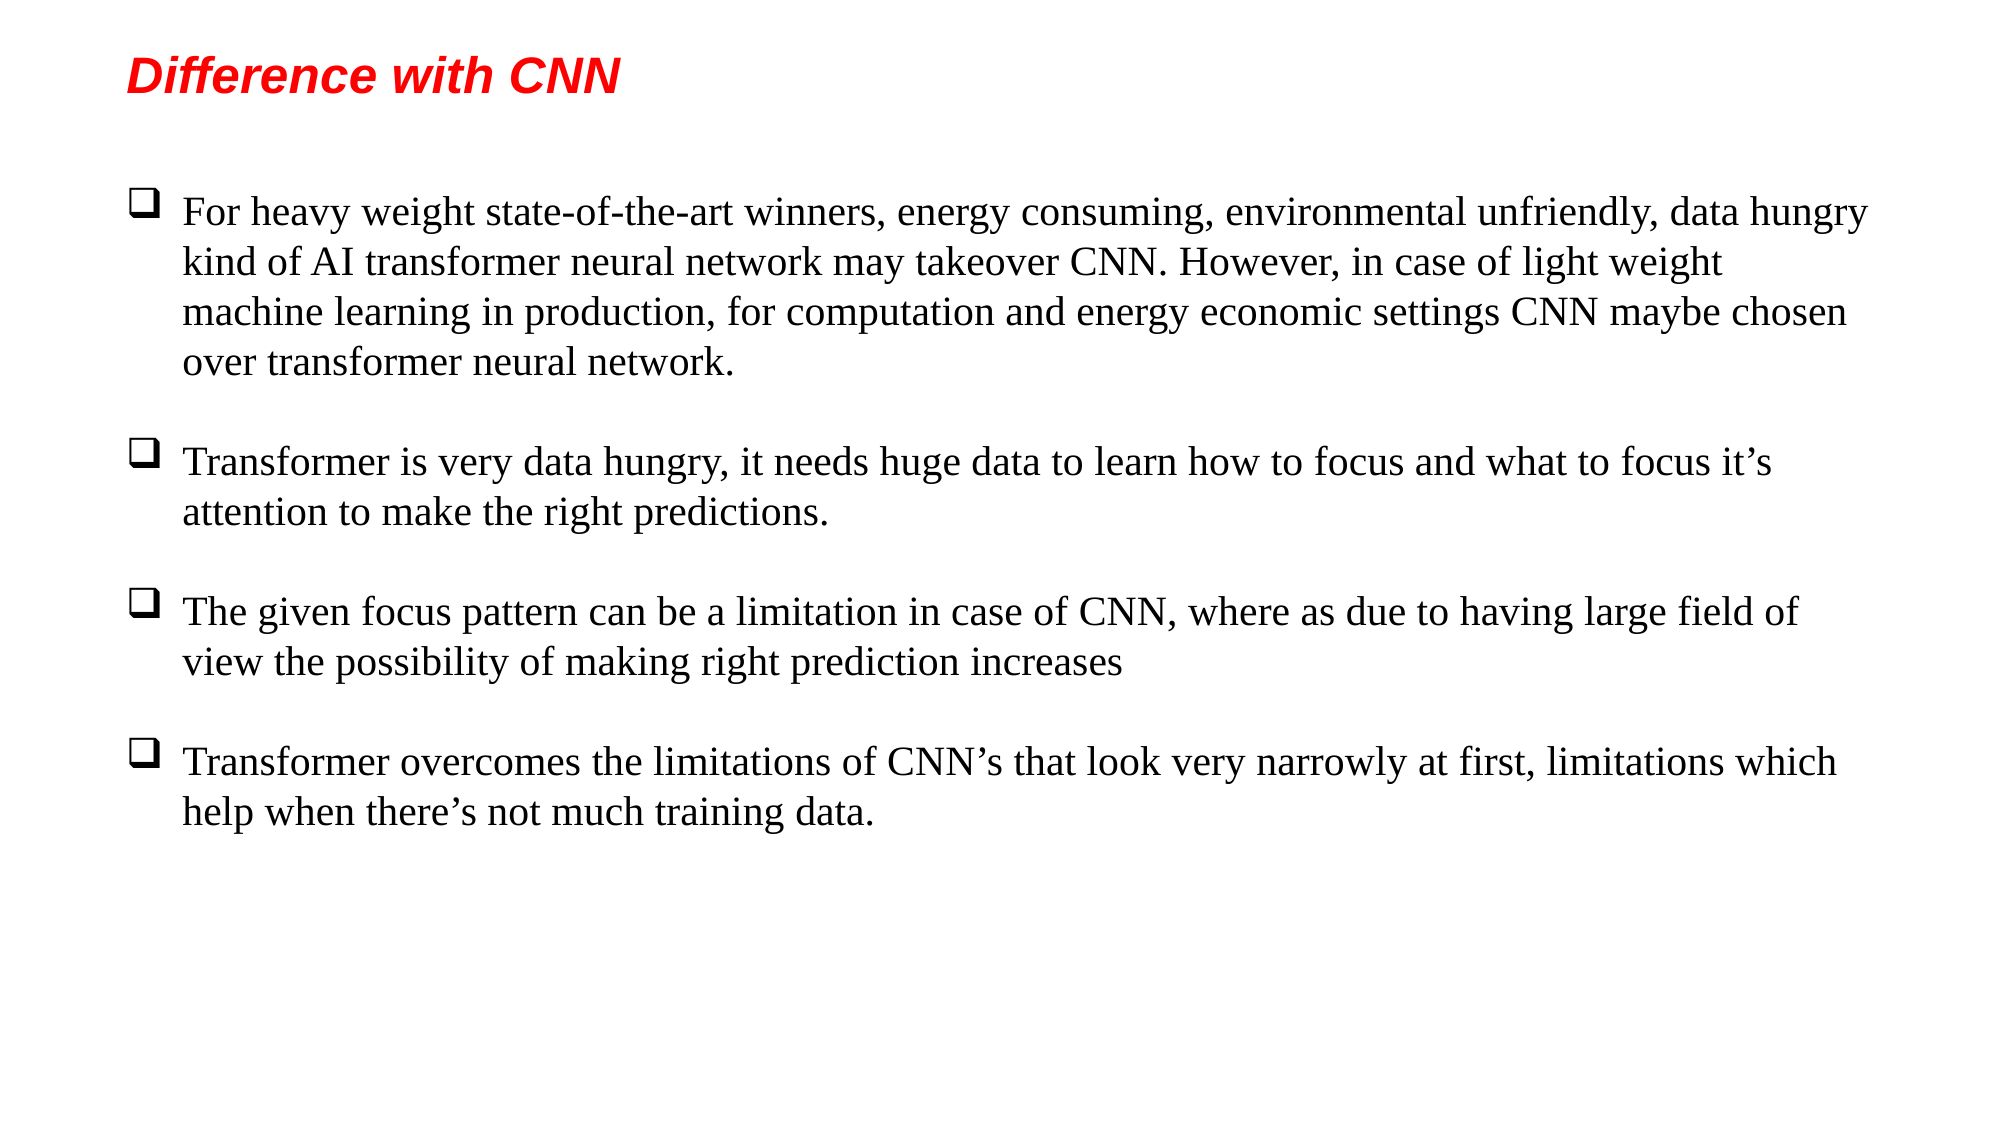

# Difference with CNN
For heavy weight state-of-the-art winners, energy consuming, environmental unfriendly, data hungry kind of AI transformer neural network may takeover CNN. However, in case of light weight machine learning in production, for computation and energy economic settings CNN maybe chosen over transformer neural network.

Transformer is very data hungry, it needs huge data to learn how to focus and what to focus it’s attention to make the right predictions.

The given focus pattern can be a limitation in case of CNN, where as due to having large field of view the possibility of making right prediction increases

Transformer overcomes the limitations of CNN’s that look very narrowly at first, limitations which help when there’s not much training data.